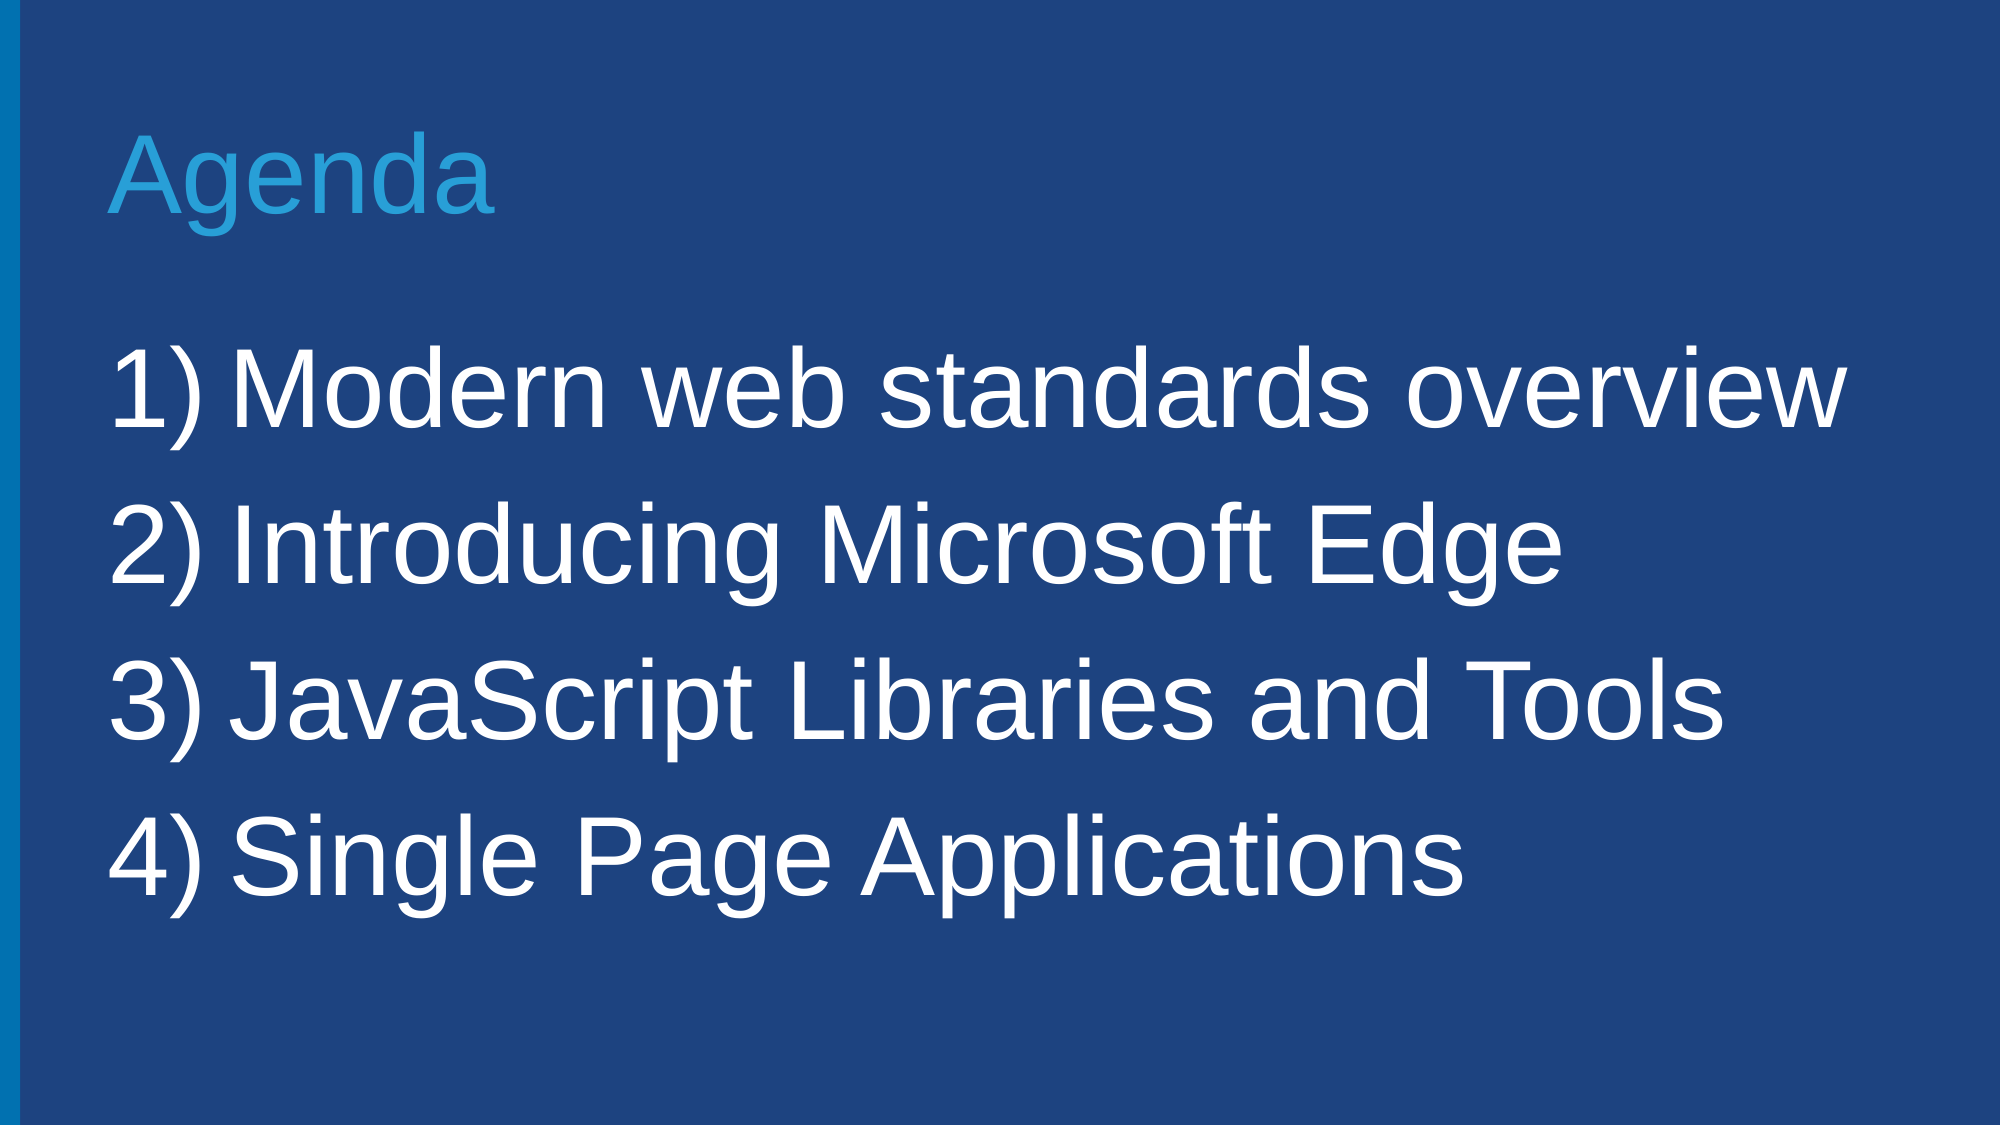

# Agenda
Modern web standards overview
Introducing Microsoft Edge
JavaScript Libraries and Tools
Single Page Applications